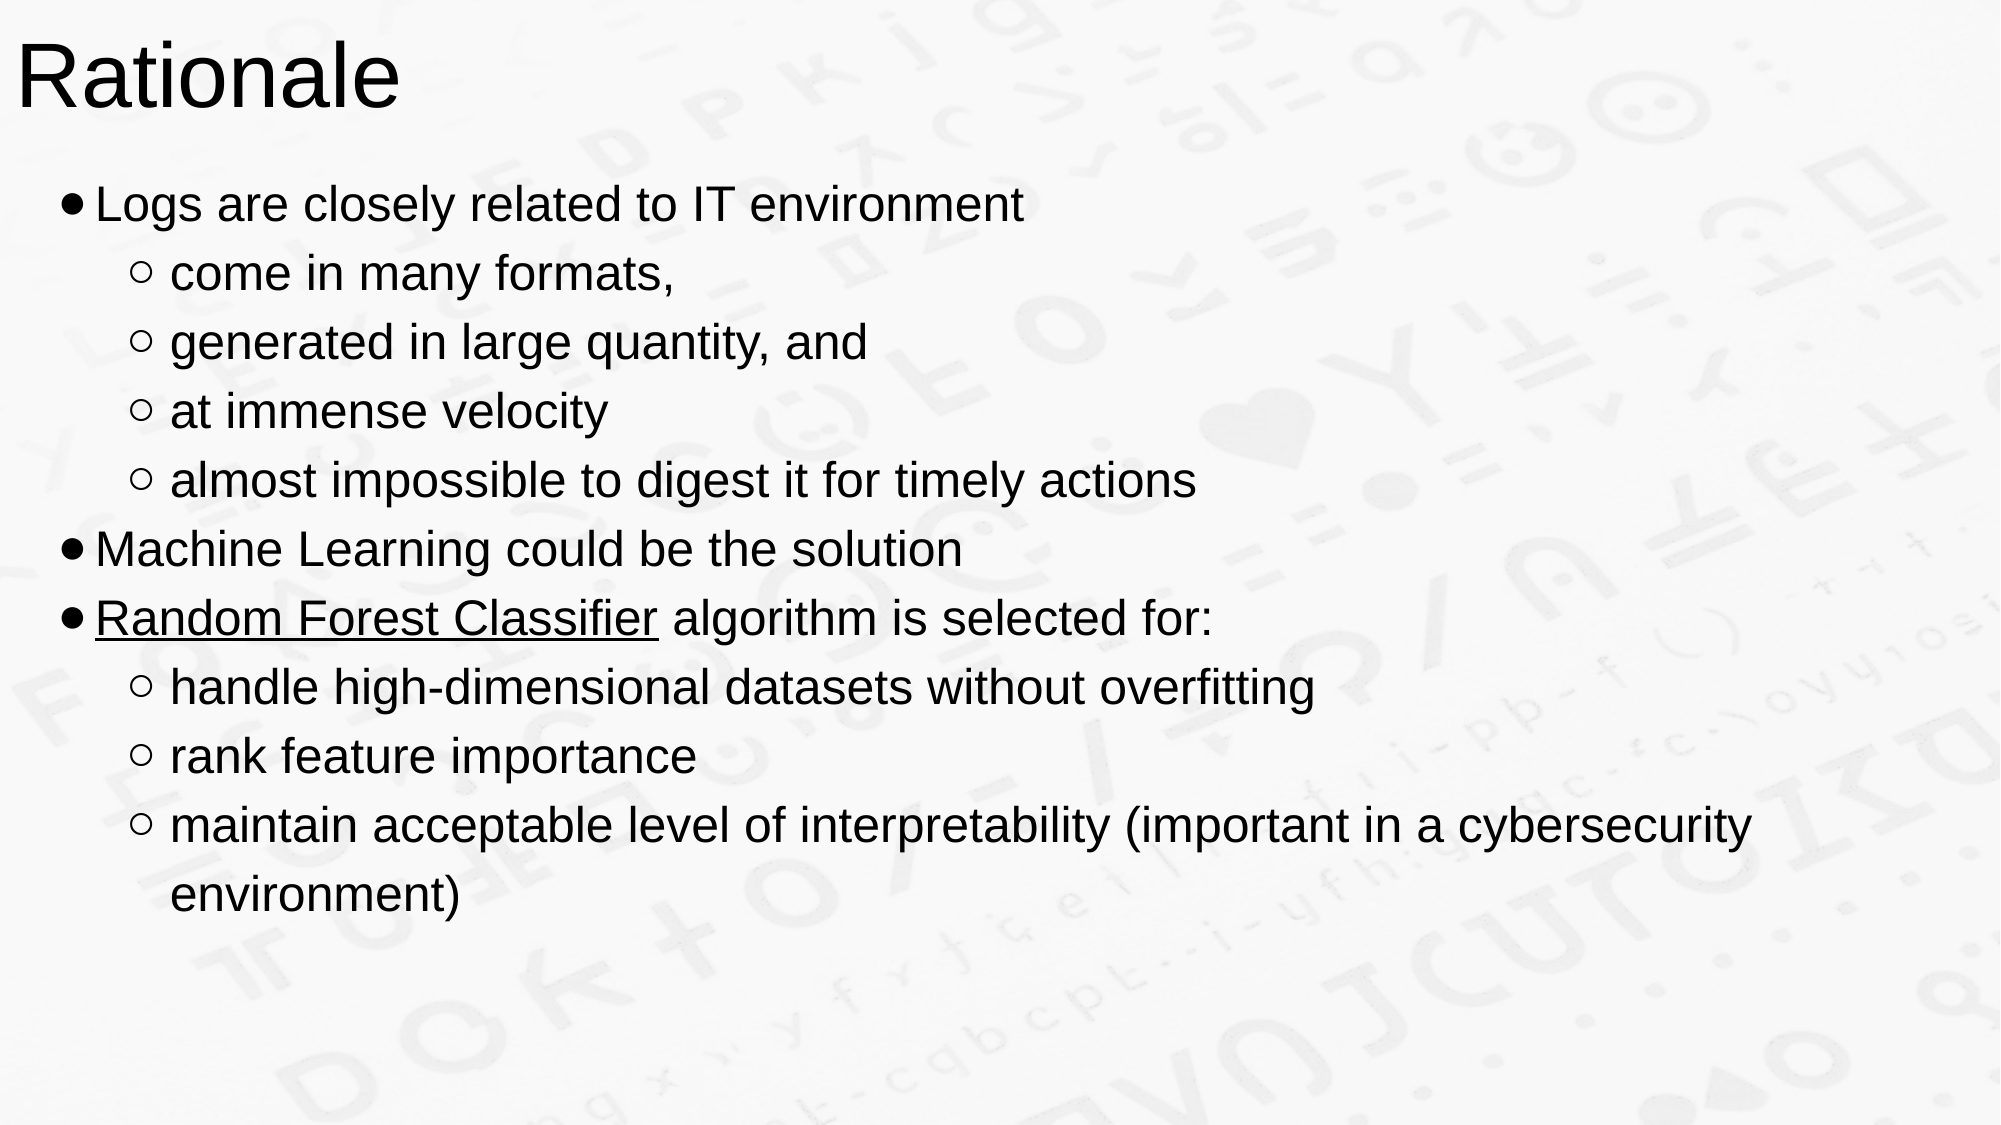

# Rationale
Logs are closely related to IT environment
come in many formats,
generated in large quantity, and
at immense velocity
almost impossible to digest it for timely actions
Machine Learning could be the solution
Random Forest Classifier algorithm is selected for:
handle high-dimensional datasets without overfitting
rank feature importance
maintain acceptable level of interpretability (important in a cybersecurity environment)